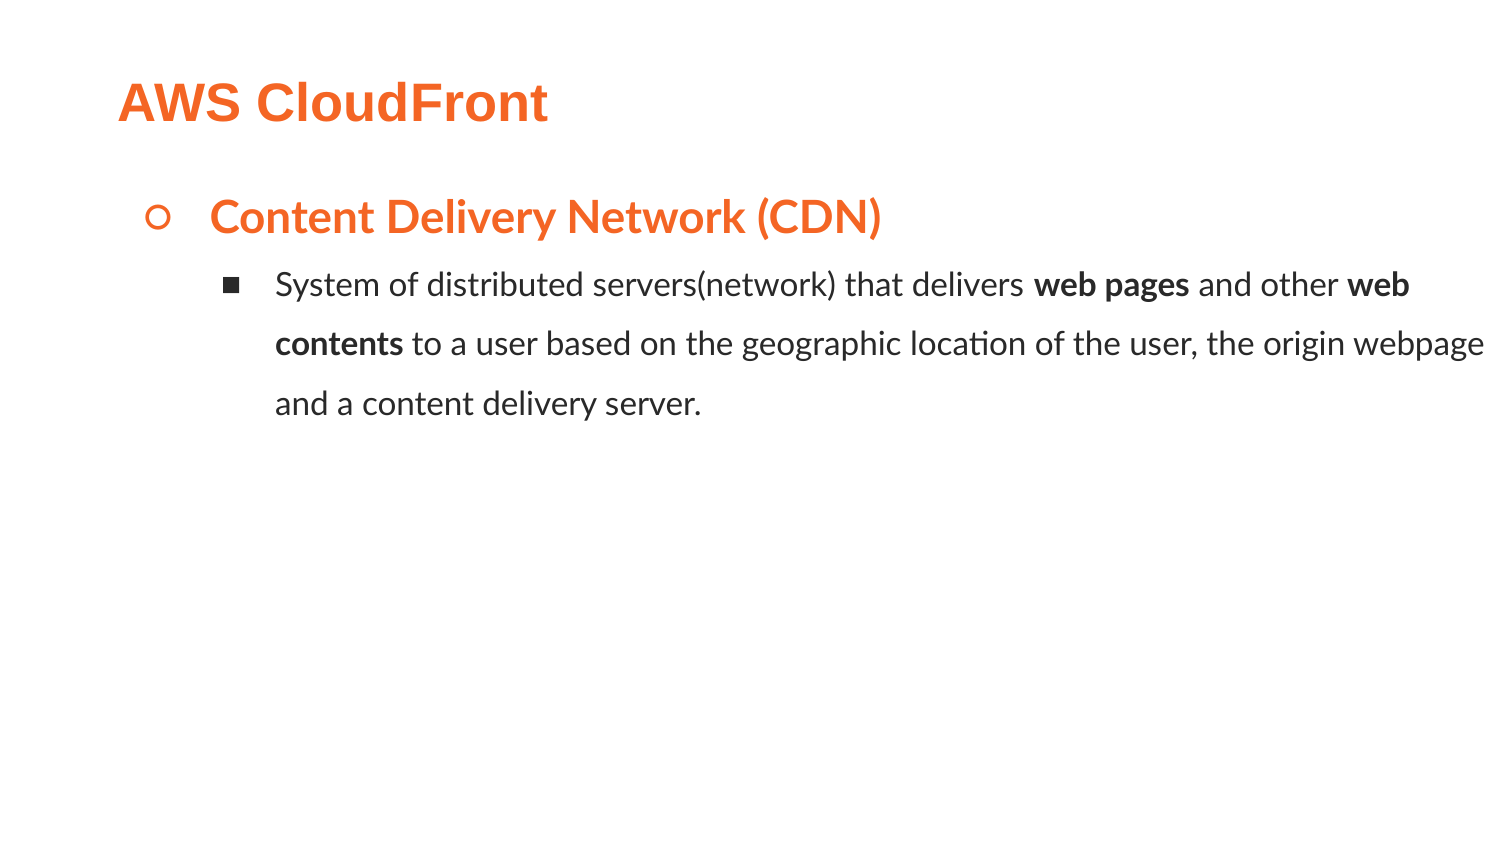

AWS CloudFront
Content Delivery Network (CDN)
System of distributed servers(network) that delivers web pages and other web contents to a user based on the geographic location of the user, the origin webpage and a content delivery server.